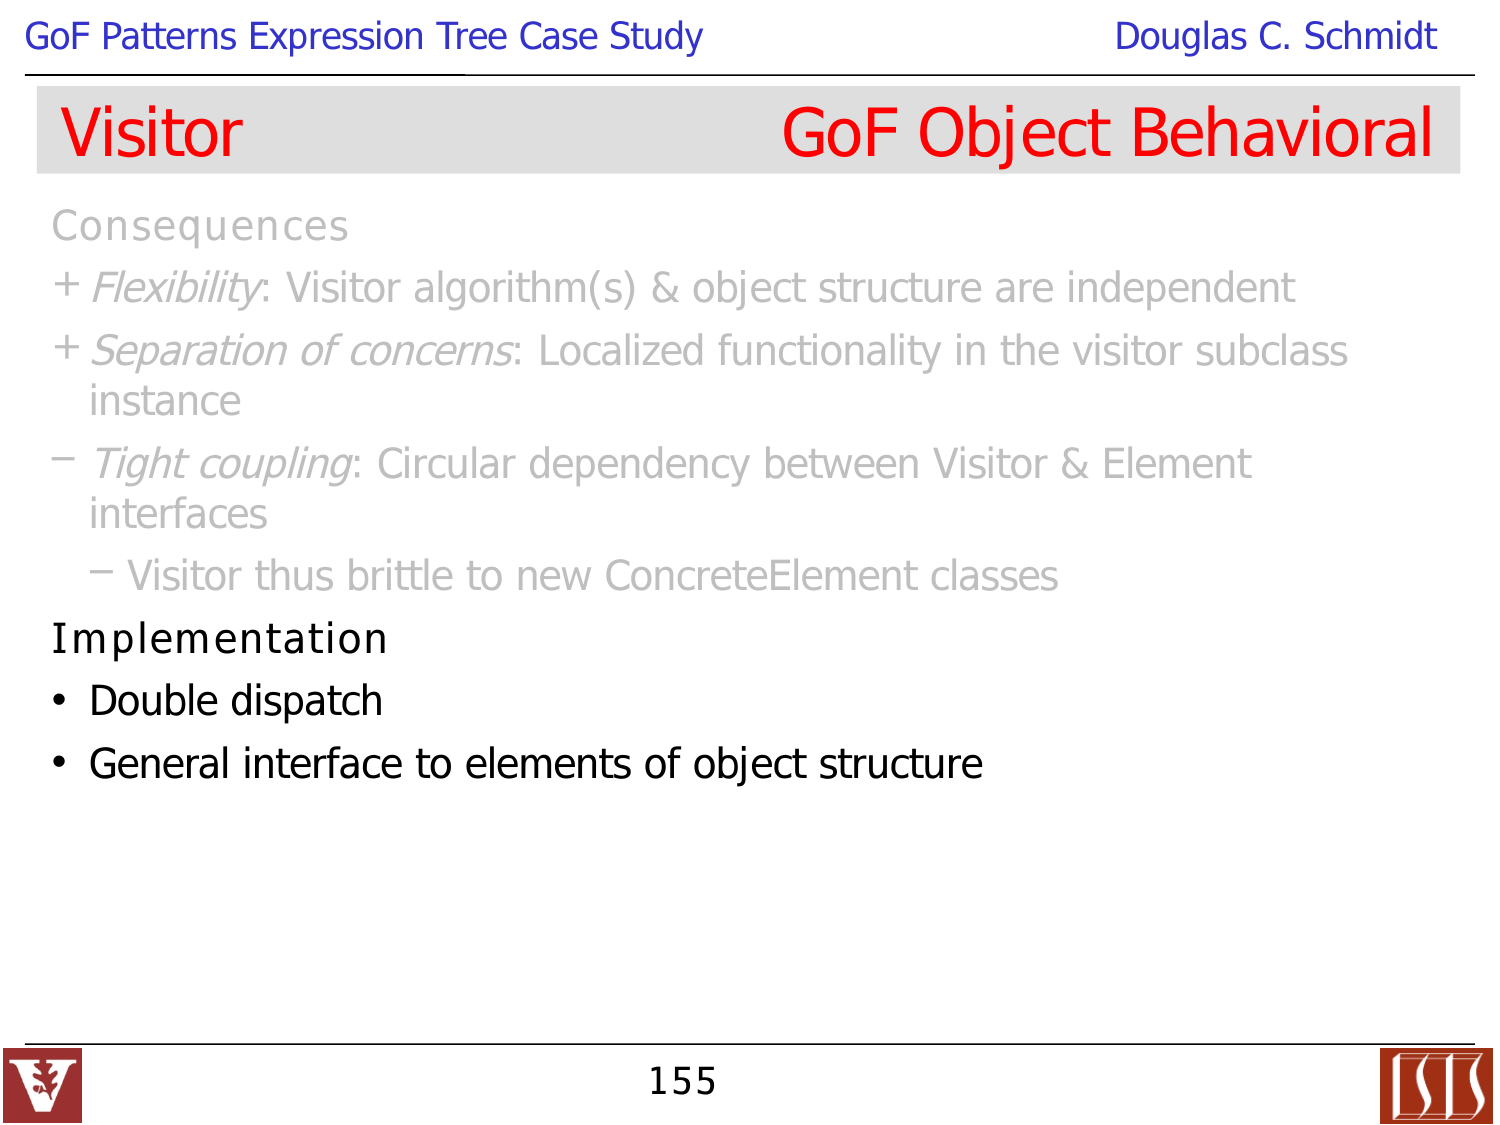

# Visitor                          GoF Object Behavioral
Consequences
Flexibility: Visitor algorithm(s) & object structure are independent
Separation of concerns: Localized functionality in the visitor subclass instance
Tight coupling: Circular dependency between Visitor & Element interfaces
Visitor thus brittle to new ConcreteElement classes
Implementation
Double dispatch
General interface to elements of object structure